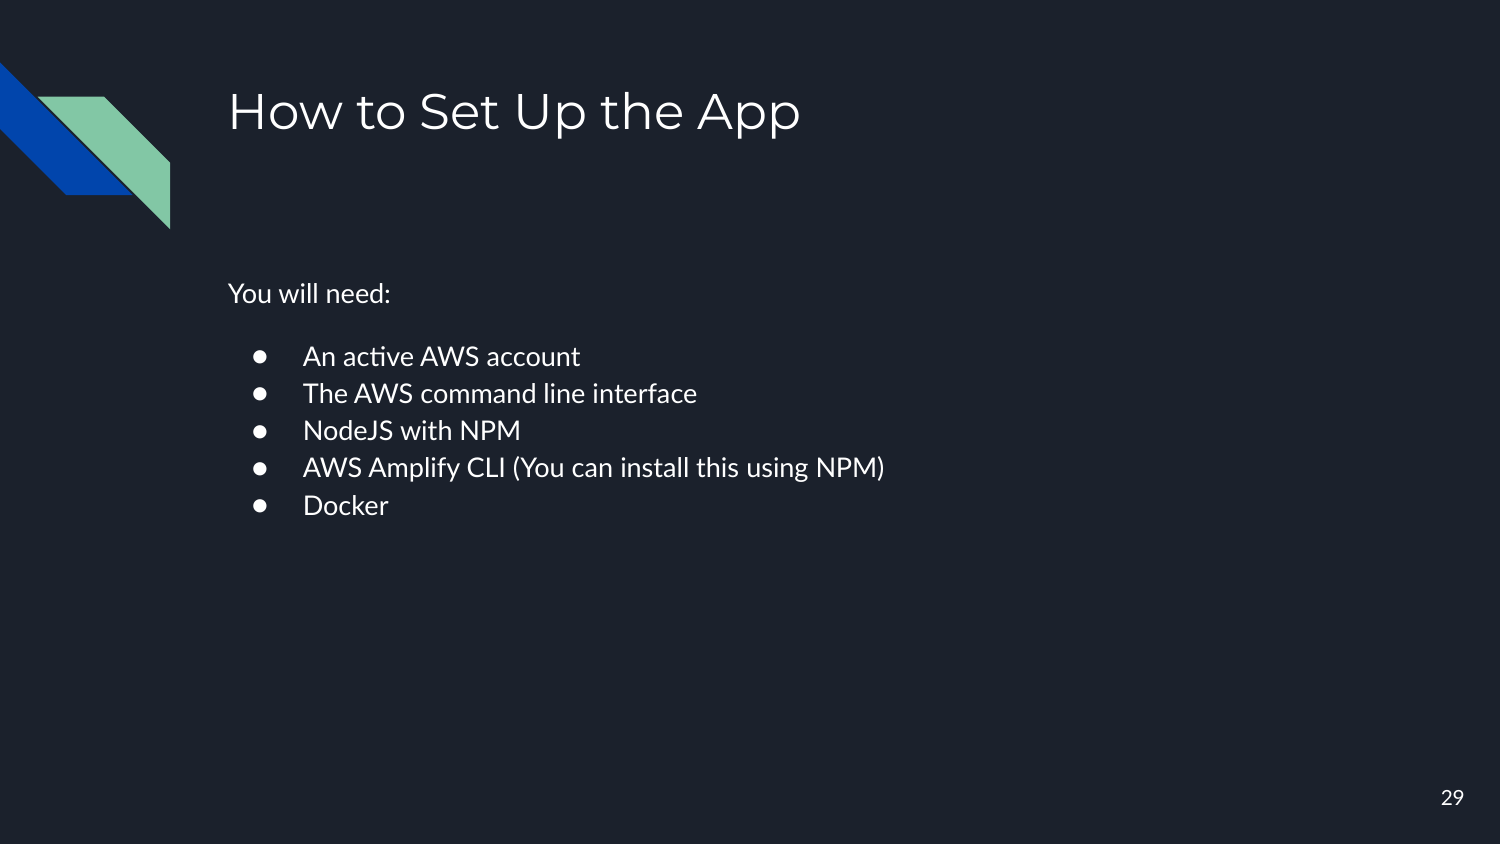

# How to Set Up the App
You will need:
An active AWS account
The AWS command line interface
NodeJS with NPM
AWS Amplify CLI (You can install this using NPM)
Docker
29